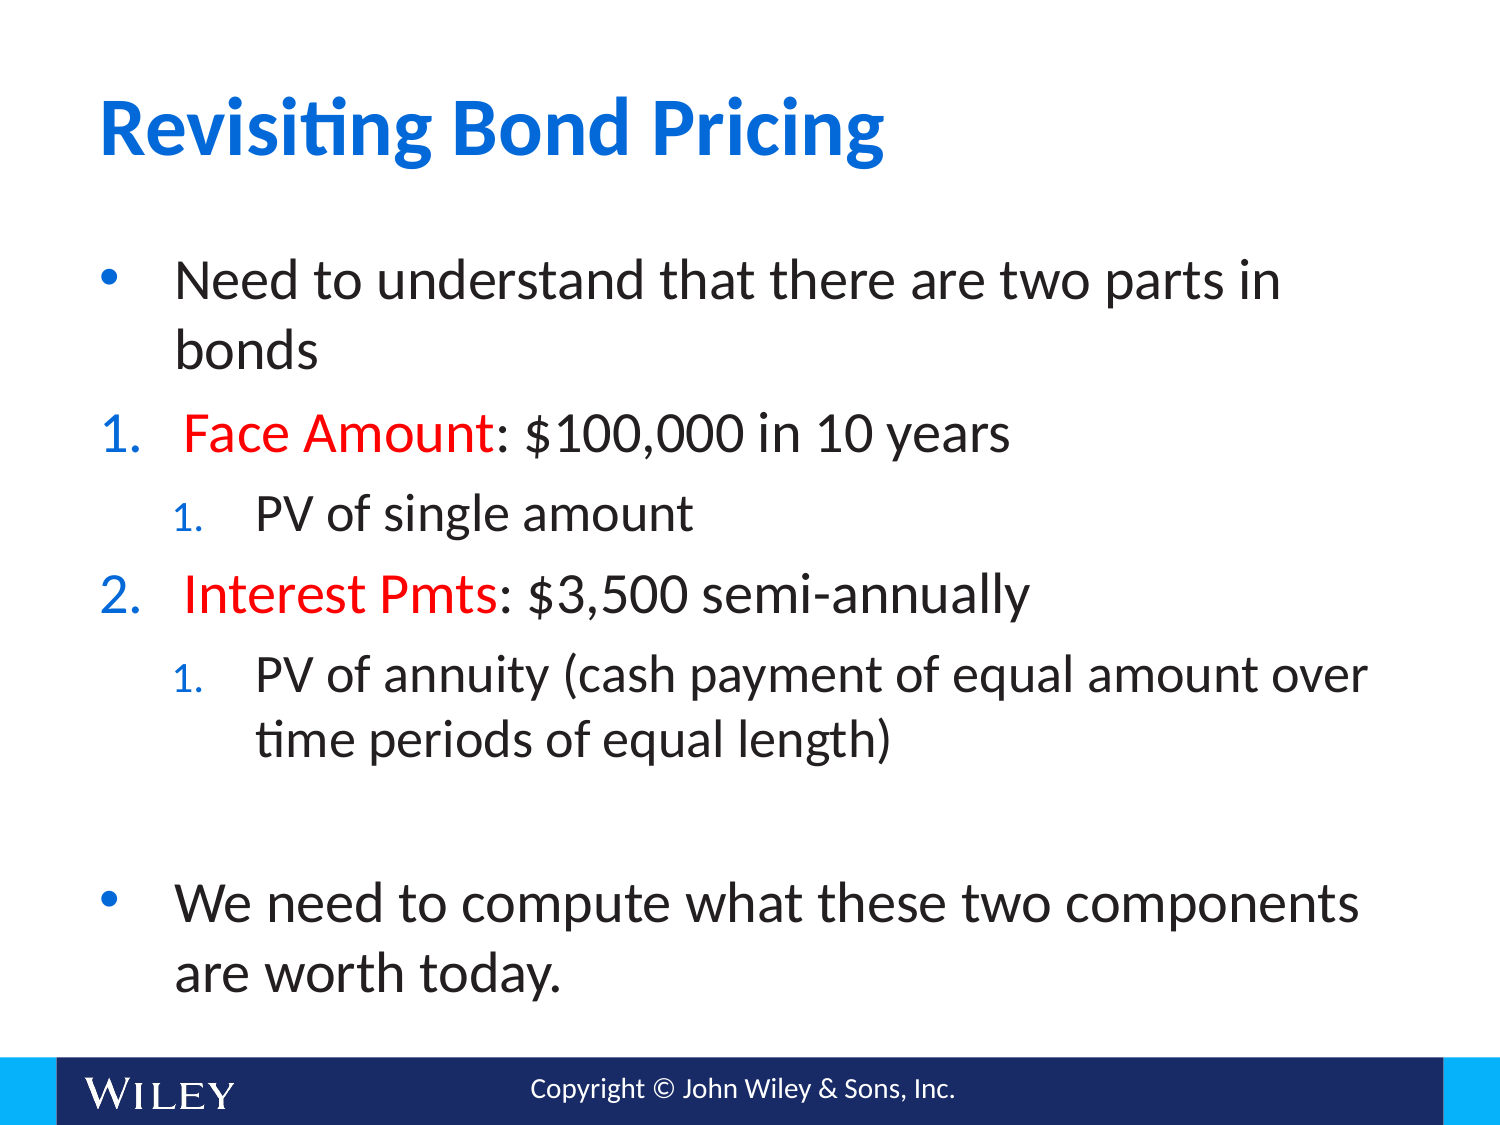

# Revisiting Bond Pricing
Need to understand that there are two parts in bonds
Face Amount: $100,000 in 10 years
PV of single amount
Interest Pmts: $3,500 semi-annually
PV of annuity (cash payment of equal amount over time periods of equal length)

We need to compute what these two components are worth today.